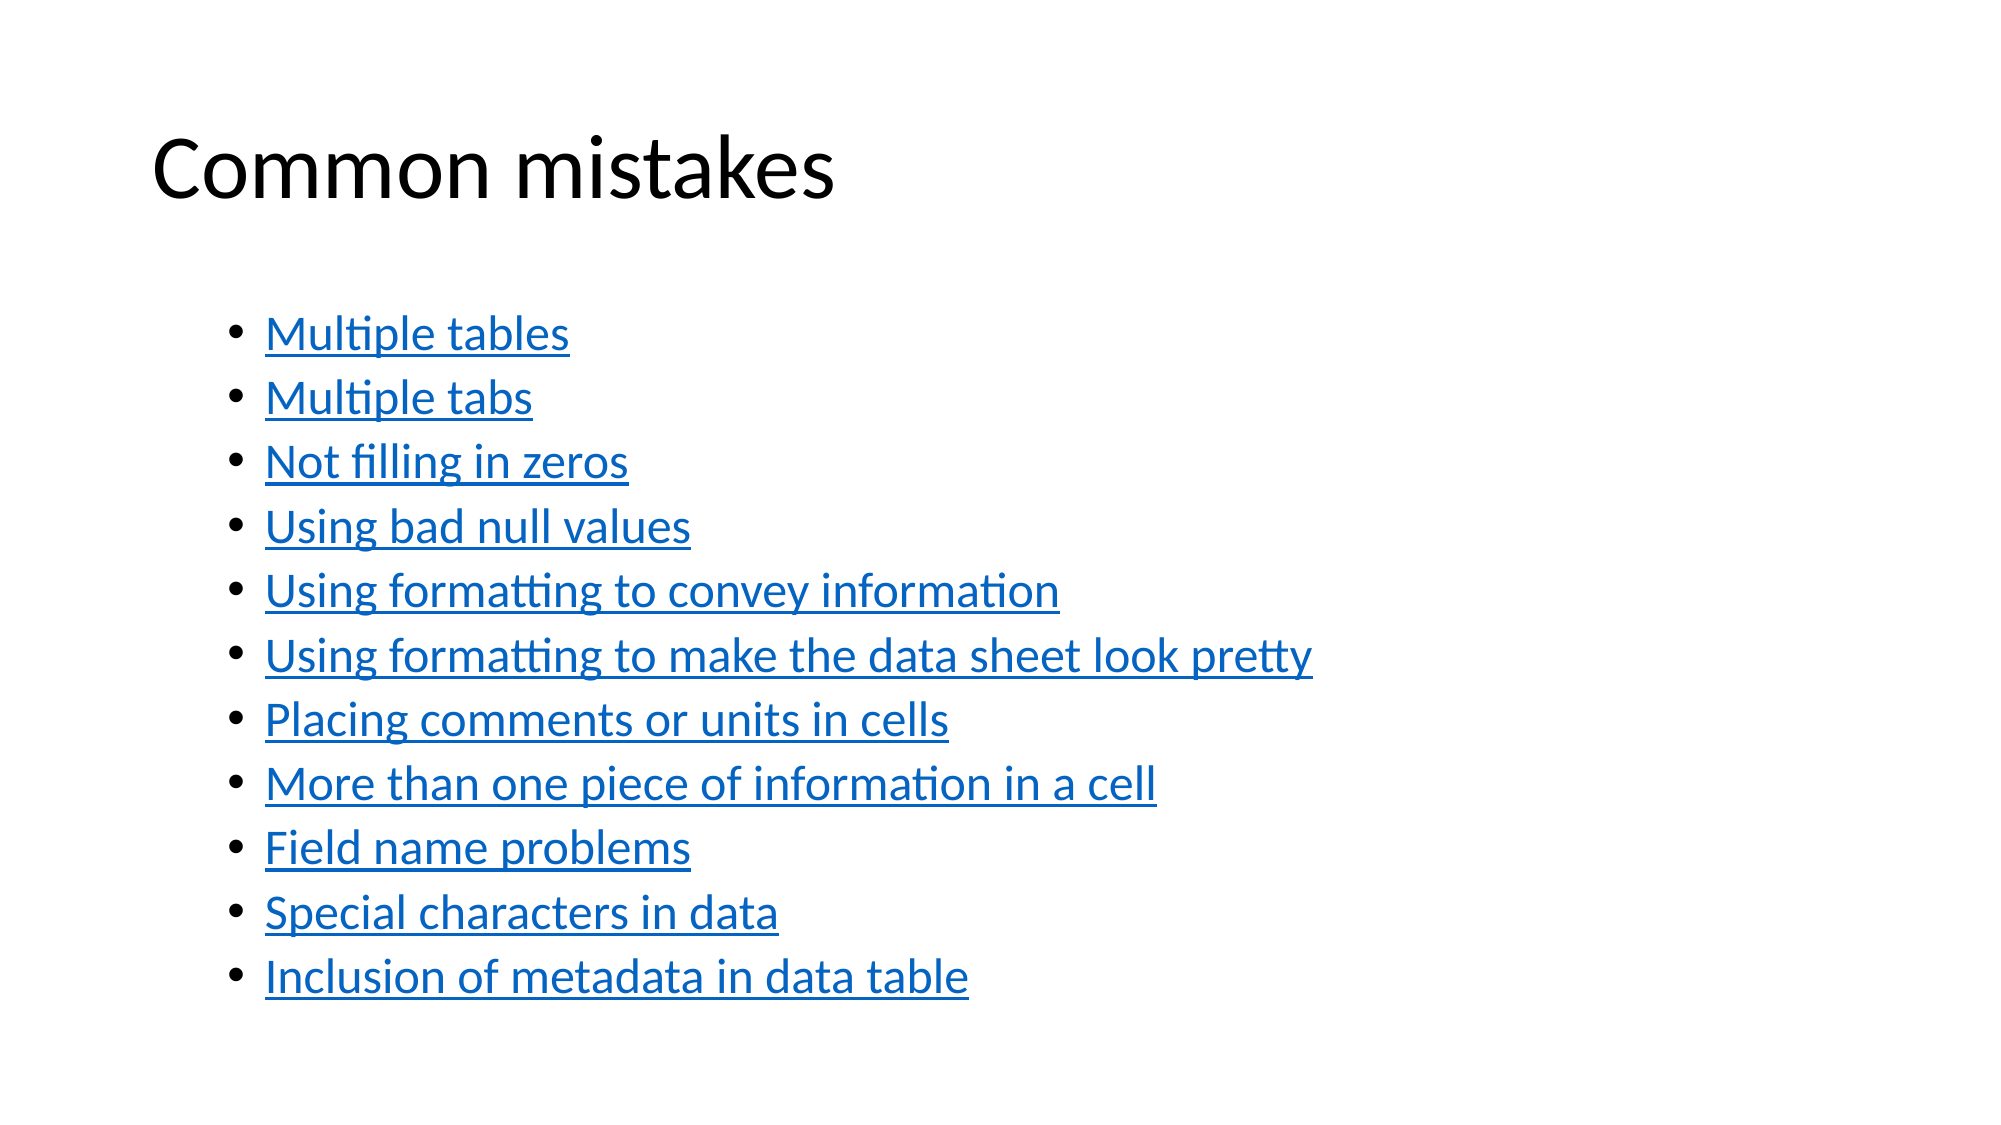

# Common mistakes
Multiple tables
Multiple tabs
Not filling in zeros
Using bad null values
Using formatting to convey information
Using formatting to make the data sheet look pretty
Placing comments or units in cells
More than one piece of information in a cell
Field name problems
Special characters in data
Inclusion of metadata in data table